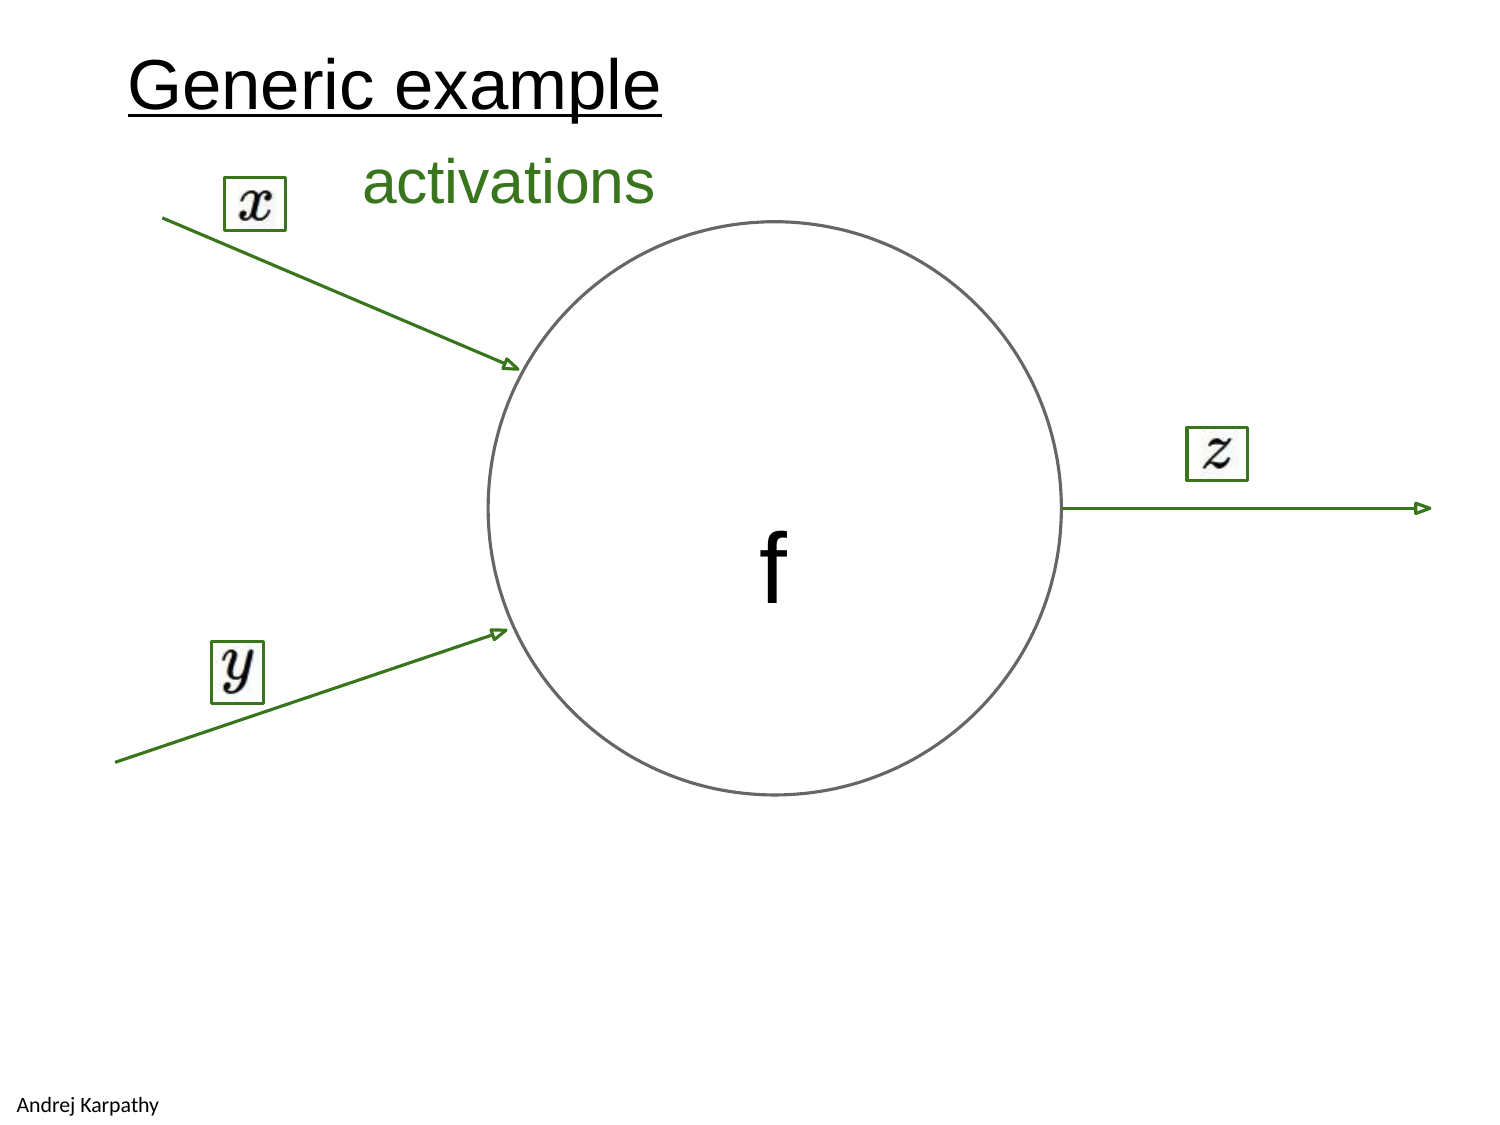

Generic example
# activations

f

Fei-Fei Li & Andrej Karpathy & Justin Johnson	Lecture 4 -	13 Jan 2016
Lecture 4 - 22
Fei-Fei Li & Andrej Karpathy & Justin Johnson
13 Jan 2016
Andrej Karpathy